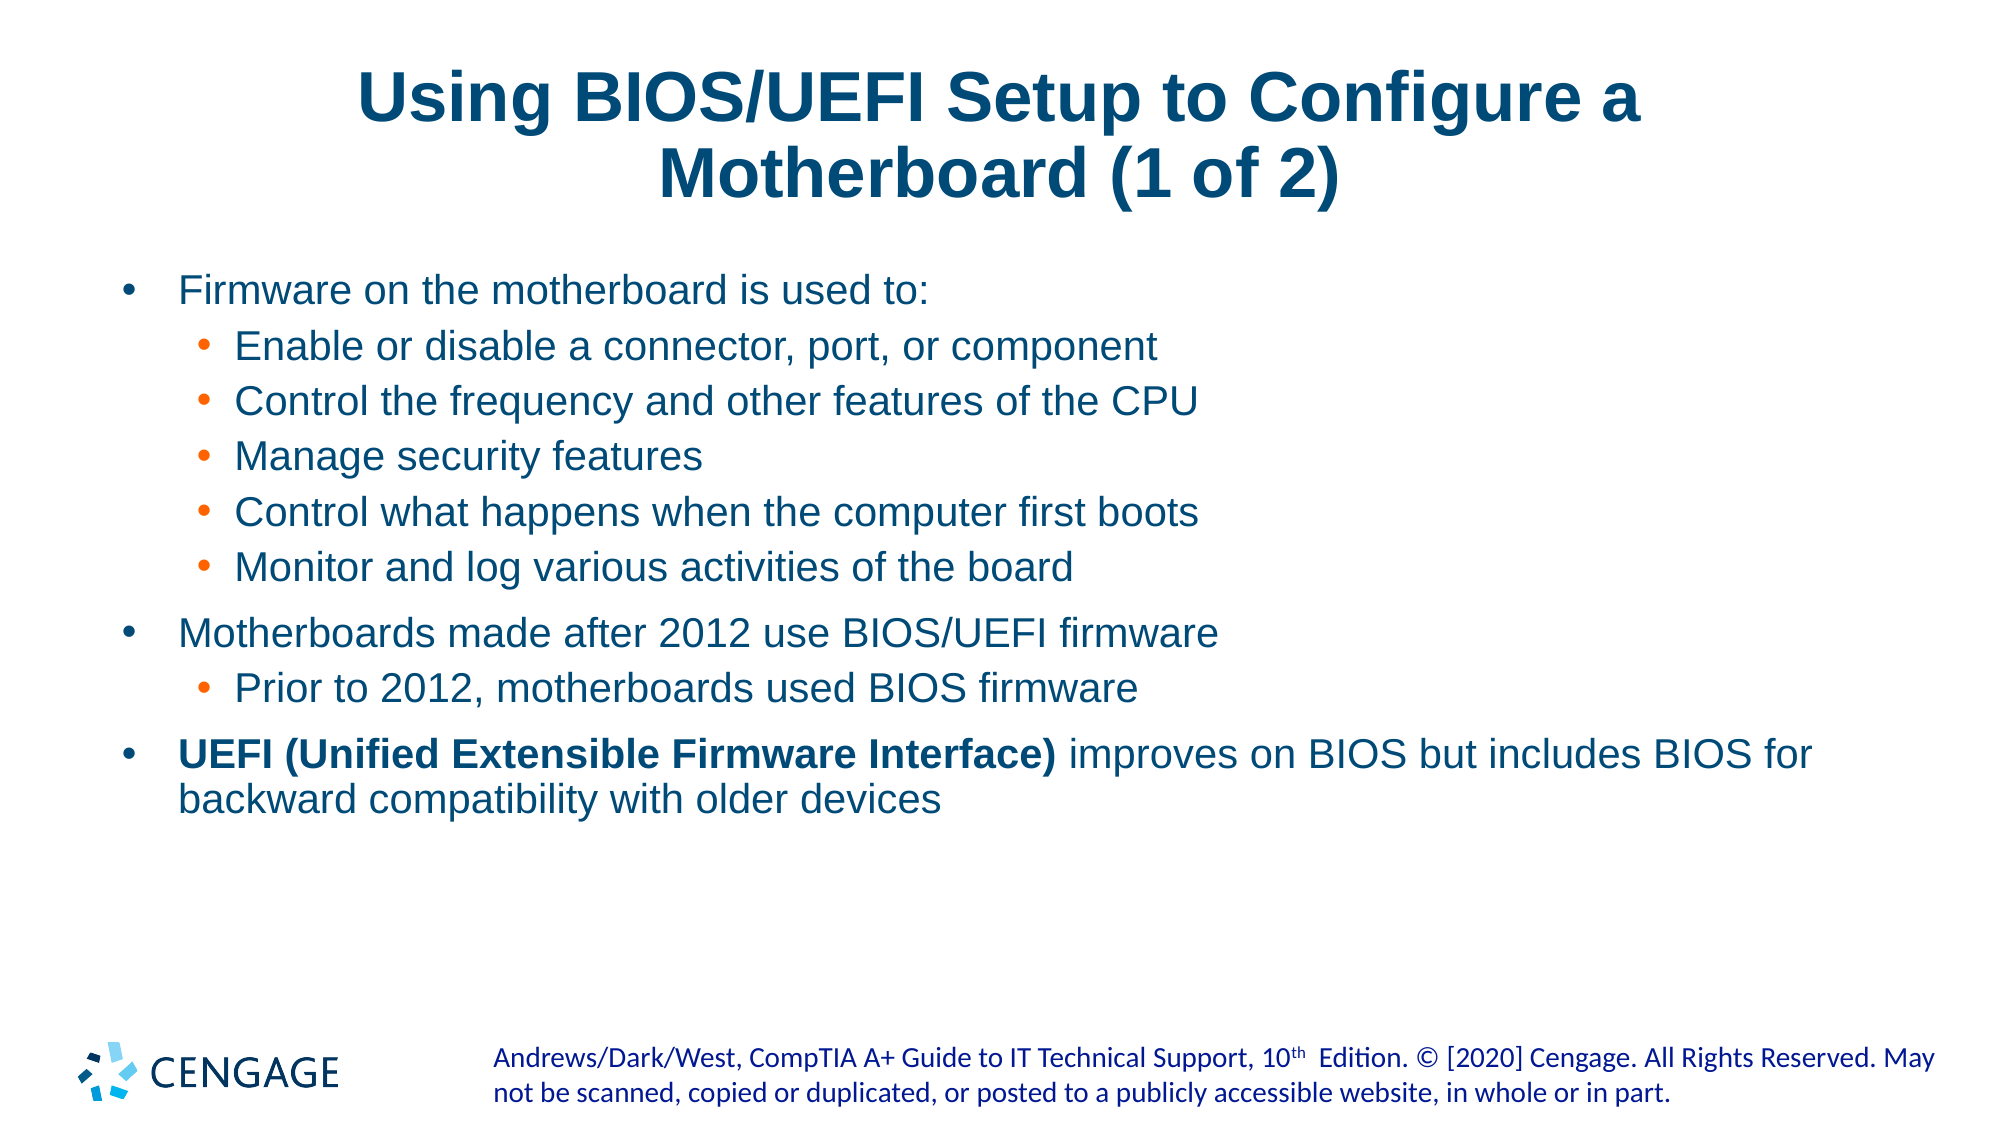

# Using BIOS/UEFI Setup to Configure a Motherboard (1 of 2)
Firmware on the motherboard is used to:
Enable or disable a connector, port, or component
Control the frequency and other features of the CPU
Manage security features
Control what happens when the computer first boots
Monitor and log various activities of the board
Motherboards made after 2012 use BIOS/UEFI firmware
Prior to 2012, motherboards used BIOS firmware
UEFI (Unified Extensible Firmware Interface) improves on BIOS but includes BIOS for backward compatibility with older devices